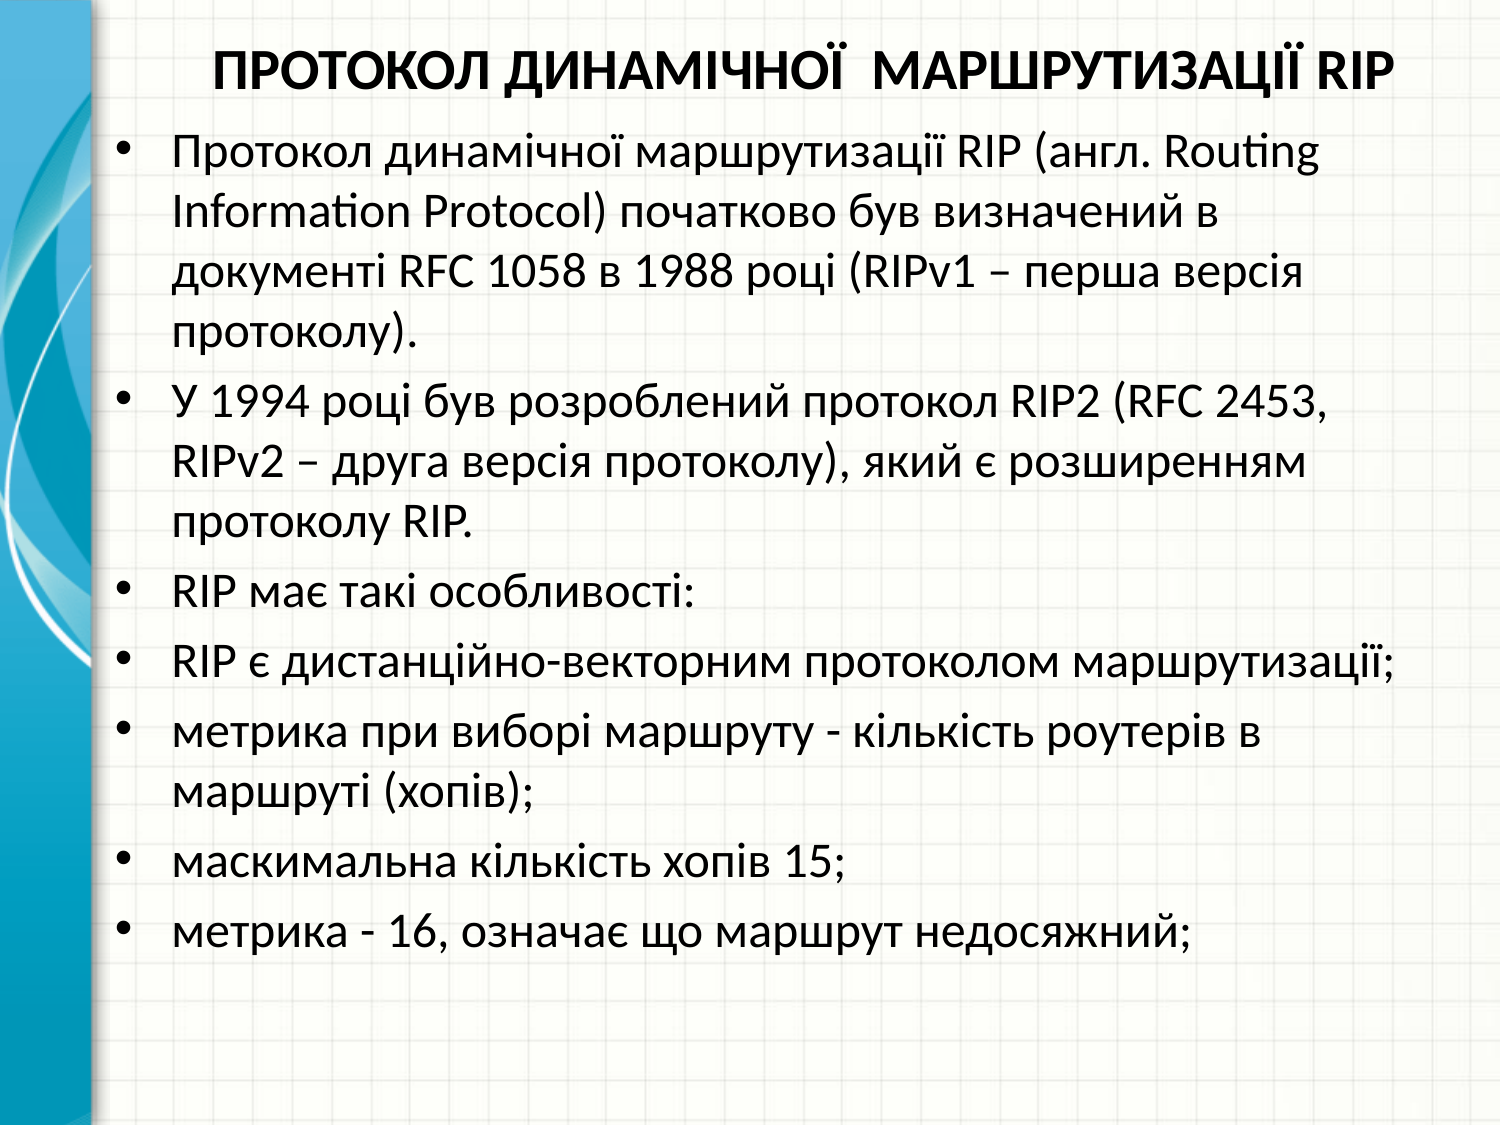

# ПРОТОКОЛ ДИНАМІЧНОЇ  МАРШРУТИЗАЦІЇ RIP
Протокол динамічної маршрутизації RIP (англ. Routing Information Protocol) початково був визначений в документі RFC 1058 в 1988 році (RIPv1 – перша версія протоколу).
У 1994 році був розроблений протокол RIP2 (RFC 2453, RIPv2 – друга версія протоколу), який є розширенням протоколу RIP.
RIP має такі особливості:
RIP є дистанційно-векторним протоколом маршрутизації;
метрика при виборі маршруту - кількість роутерів в маршруті (хопів);
маскимальна кількість хопів 15;
метрика - 16, означає що маршрут недосяжний;